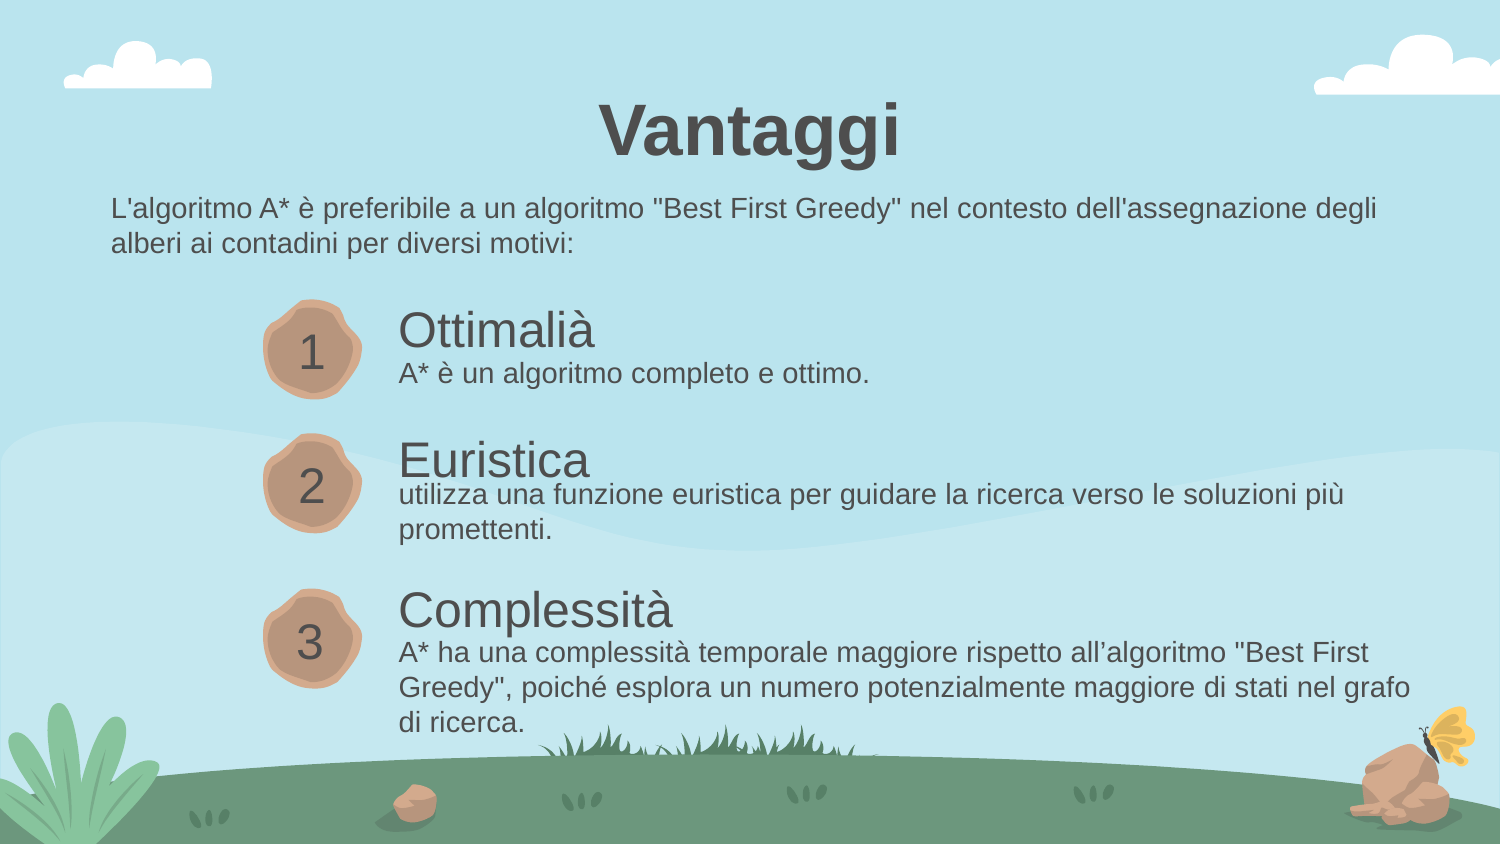

# Vantaggi
L'algoritmo A* è preferibile a un algoritmo "Best First Greedy" nel contesto dell'assegnazione degli alberi ai contadini per diversi motivi:
Ottimalià

1
A* è un algoritmo completo e ottimo.
Euristica

2
utilizza una funzione euristica per guidare la ricerca verso le soluzioni più promettenti.
Complessità

3

A* ha una complessità temporale maggiore rispetto all’algoritmo "Best First Greedy", poiché esplora un numero potenzialmente maggiore di stati nel grafo di ricerca.